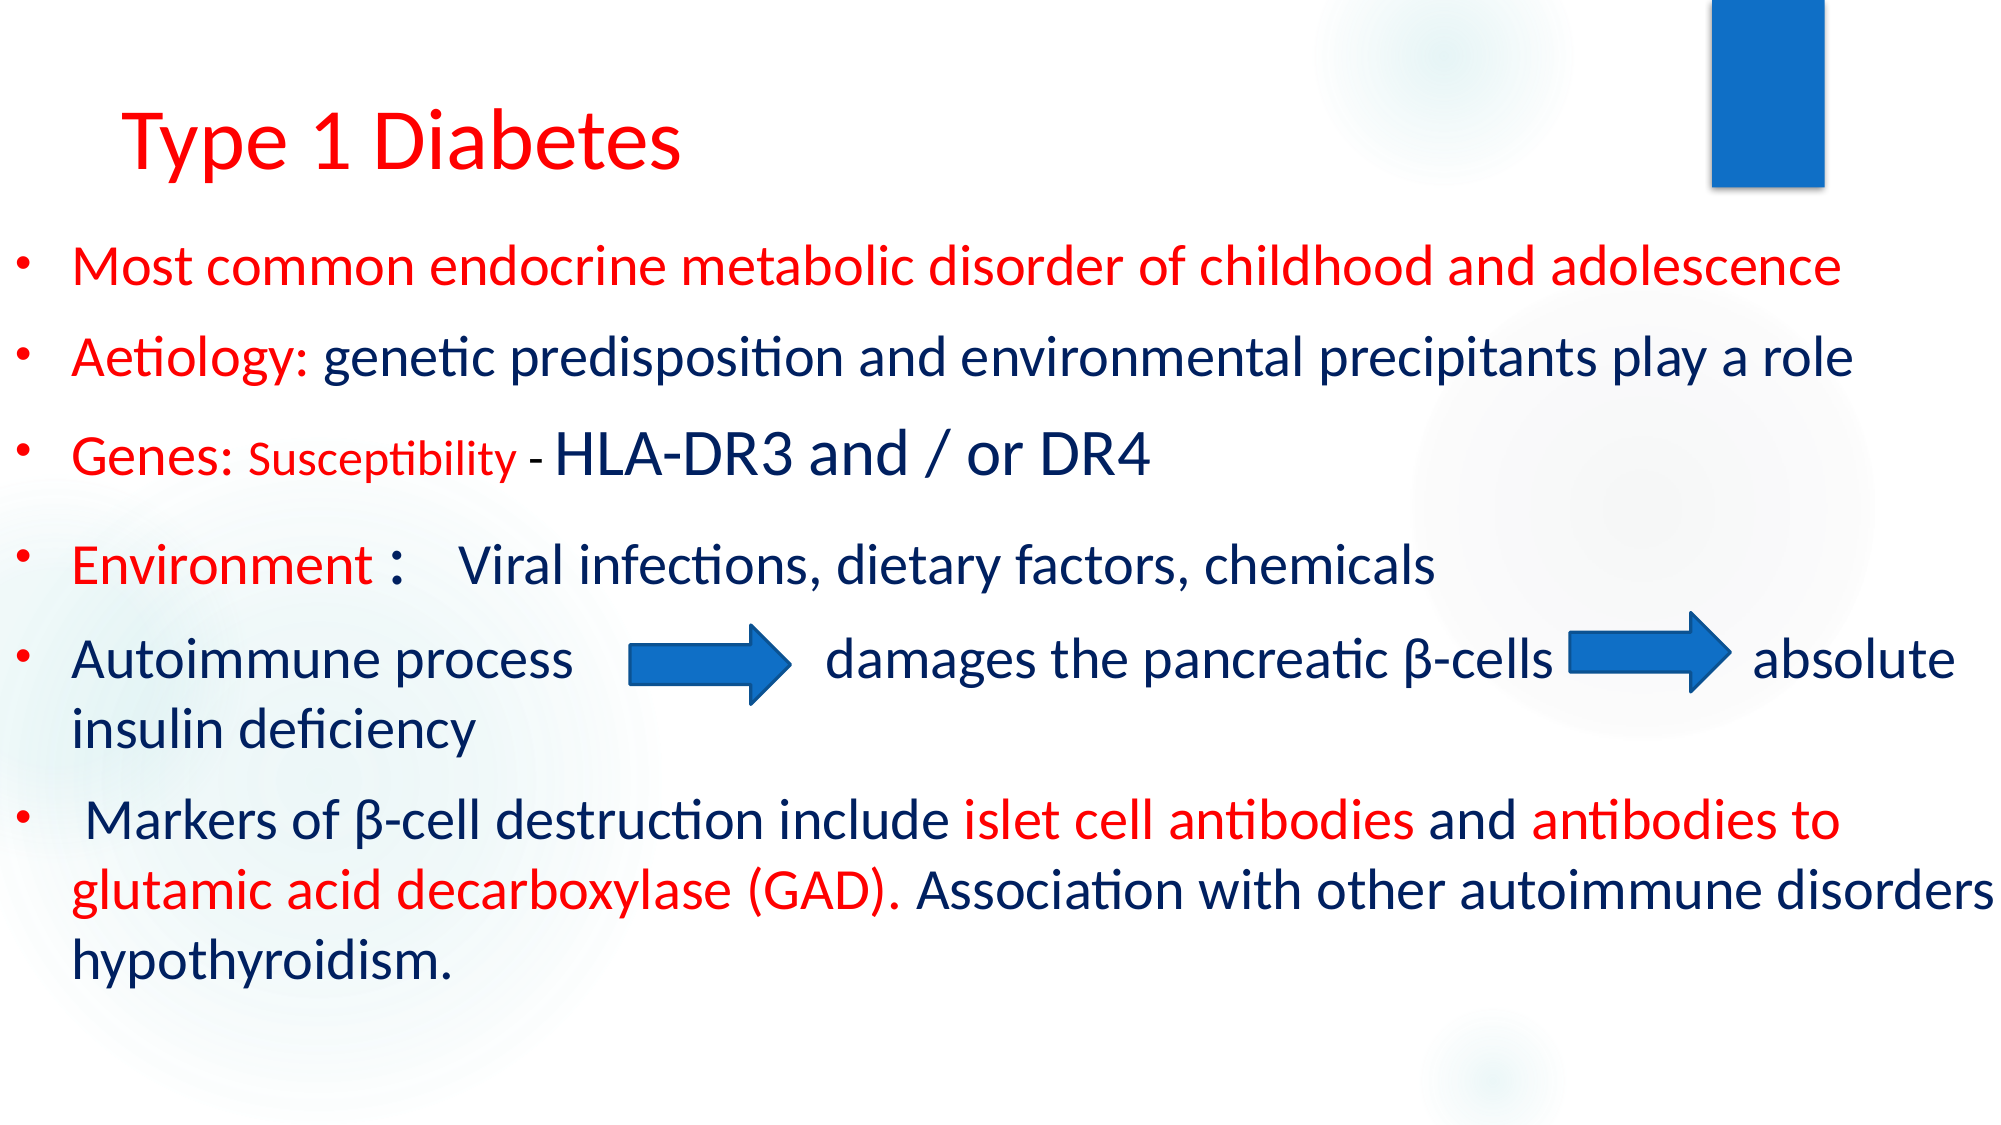

# Type 1 Diabetes
Most common endocrine metabolic disorder of childhood and adolescence
Aetiology: genetic predisposition and environmental precipitants play a role
Genes: Susceptibility - HLA-DR3 and / or DR4
Environment :   Viral infections, dietary factors, chemicals
Autoimmune process                   damages the pancreatic β-cells               absolute   insulin deficiency
 Markers of β-cell destruction include islet cell antibodies and antibodies to glutamic acid decarboxylase (GAD). Association with other autoimmune disorders - hypothyroidism.